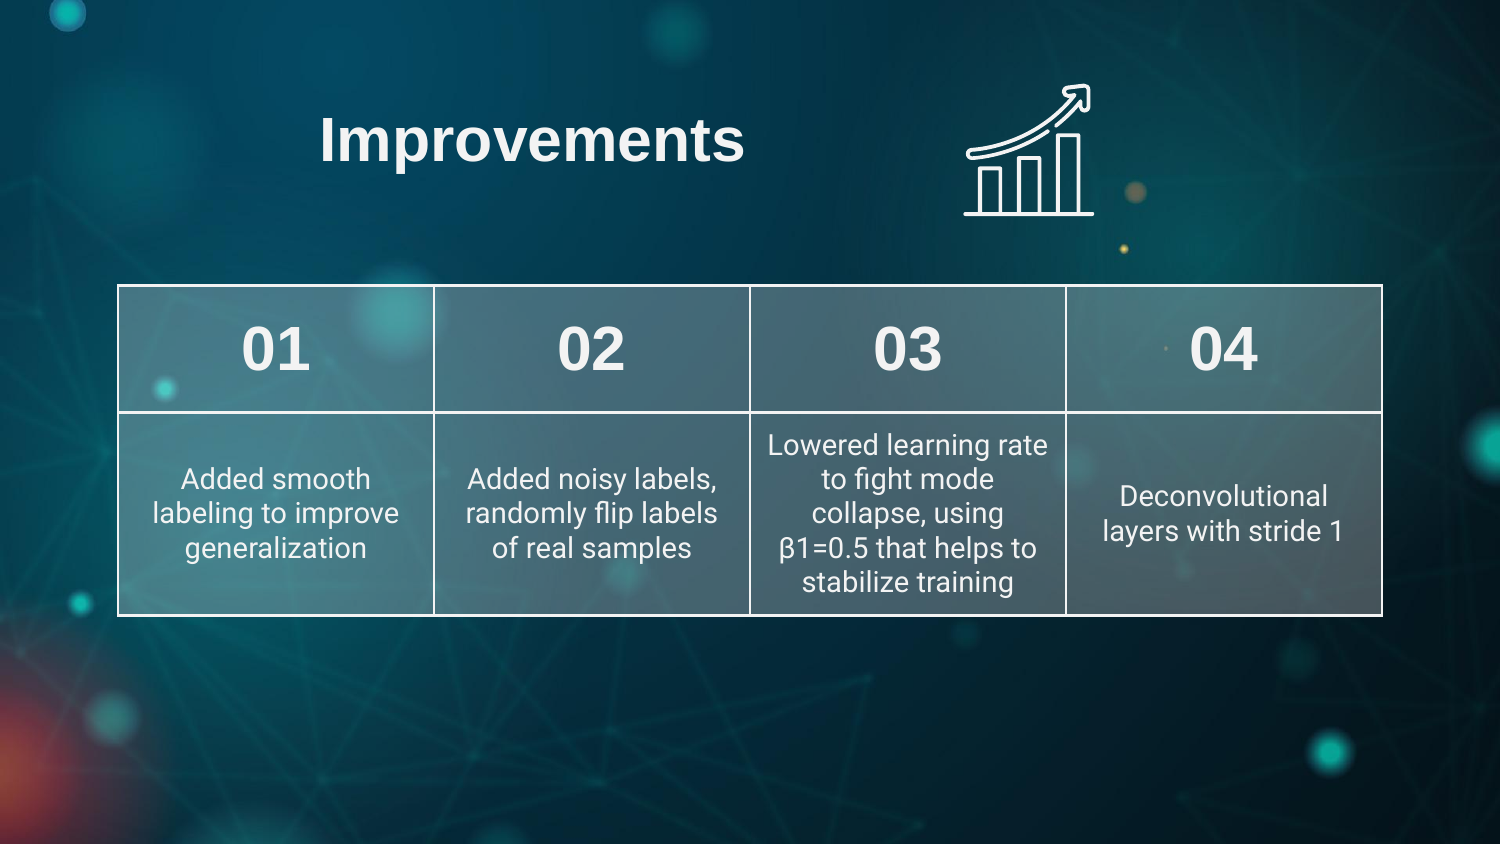

# Improvements
| 01 | 02 | 03 | 04 |
| --- | --- | --- | --- |
| Added smooth labeling to improve generalization | Added noisy labels, randomly flip labels of real samples | Lowered learning rate to fight mode collapse, using β1=0.5 that helps to stabilize training | Deconvolutional layers with stride 1 |